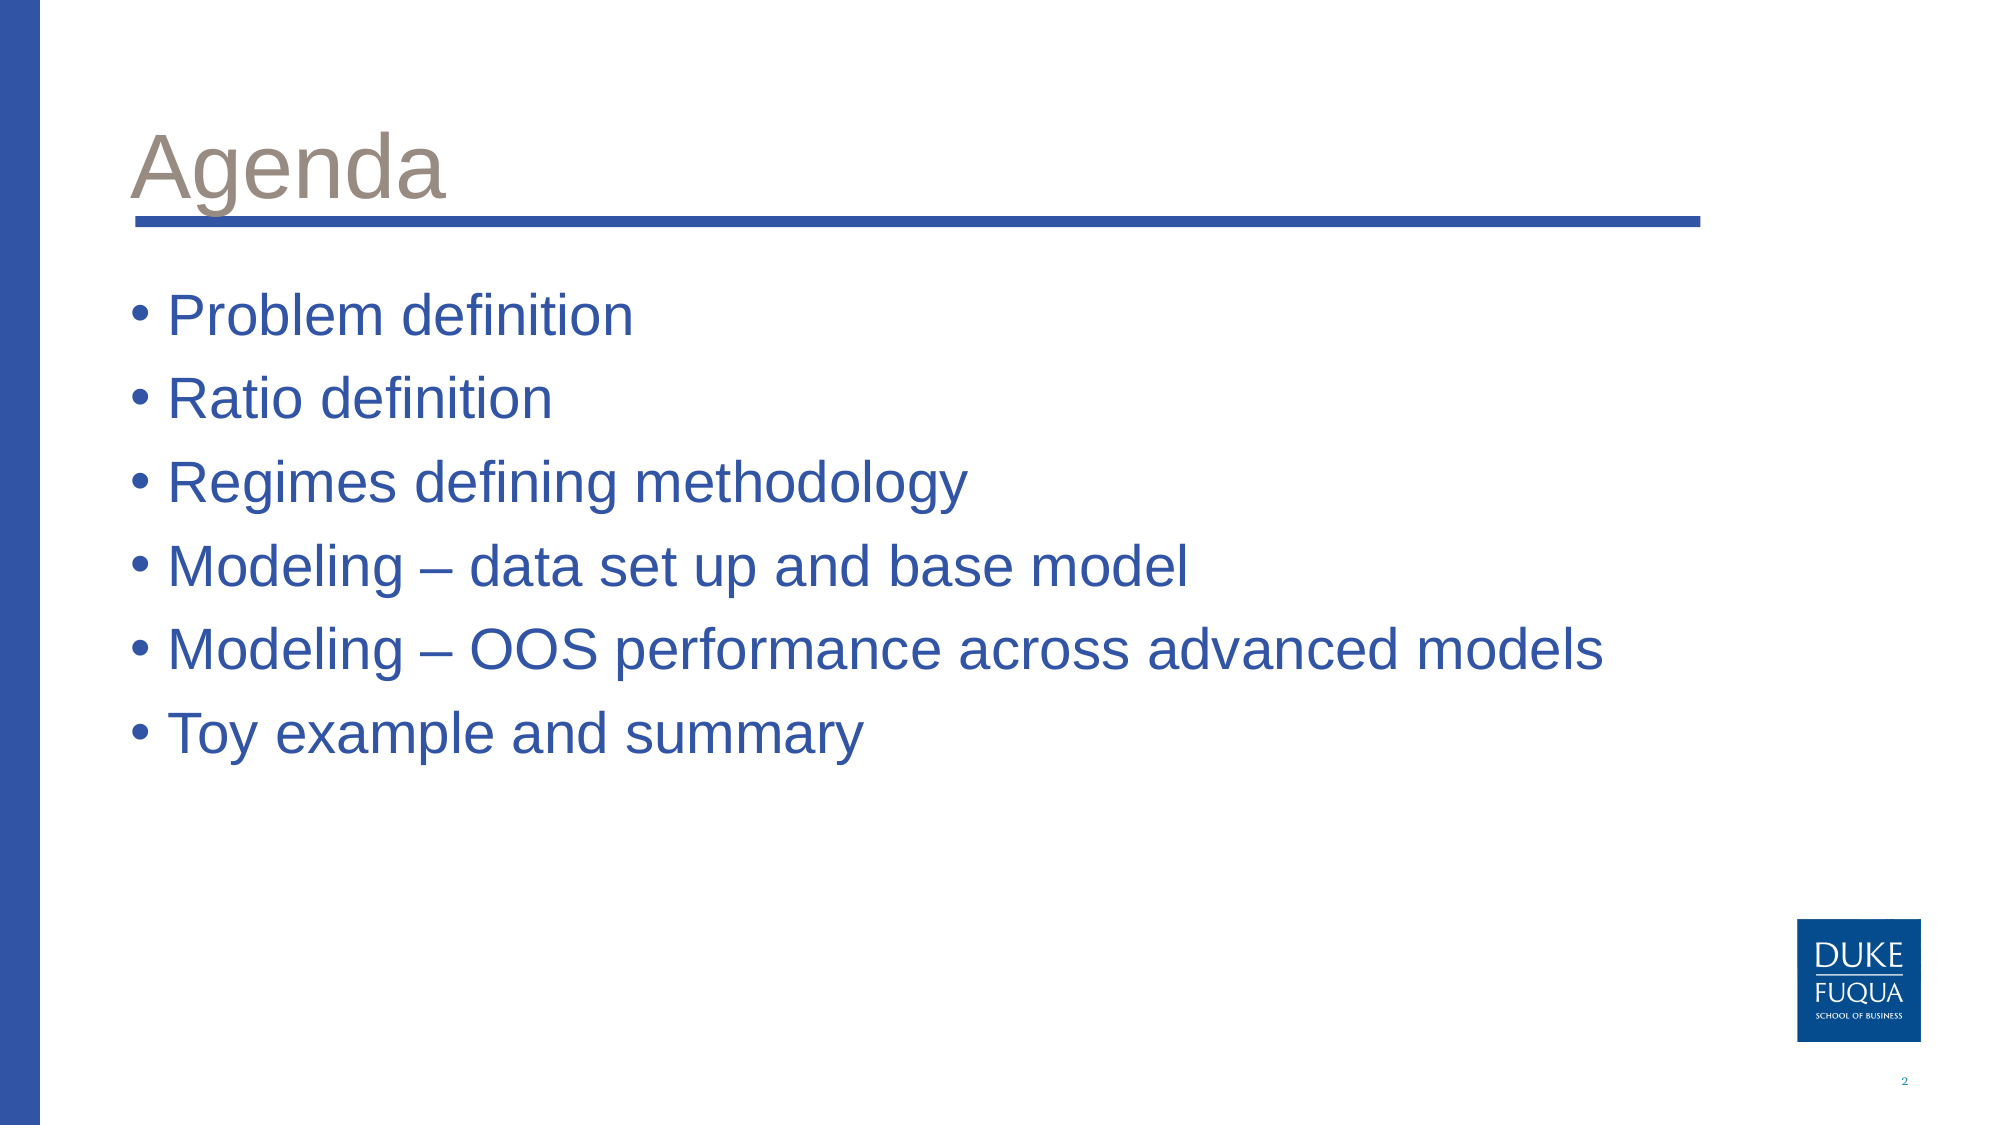

# Agenda
Problem definition
Ratio definition
Regimes defining methodology
Modeling – data set up and base model
Modeling – OOS performance across advanced models
Toy example and summary